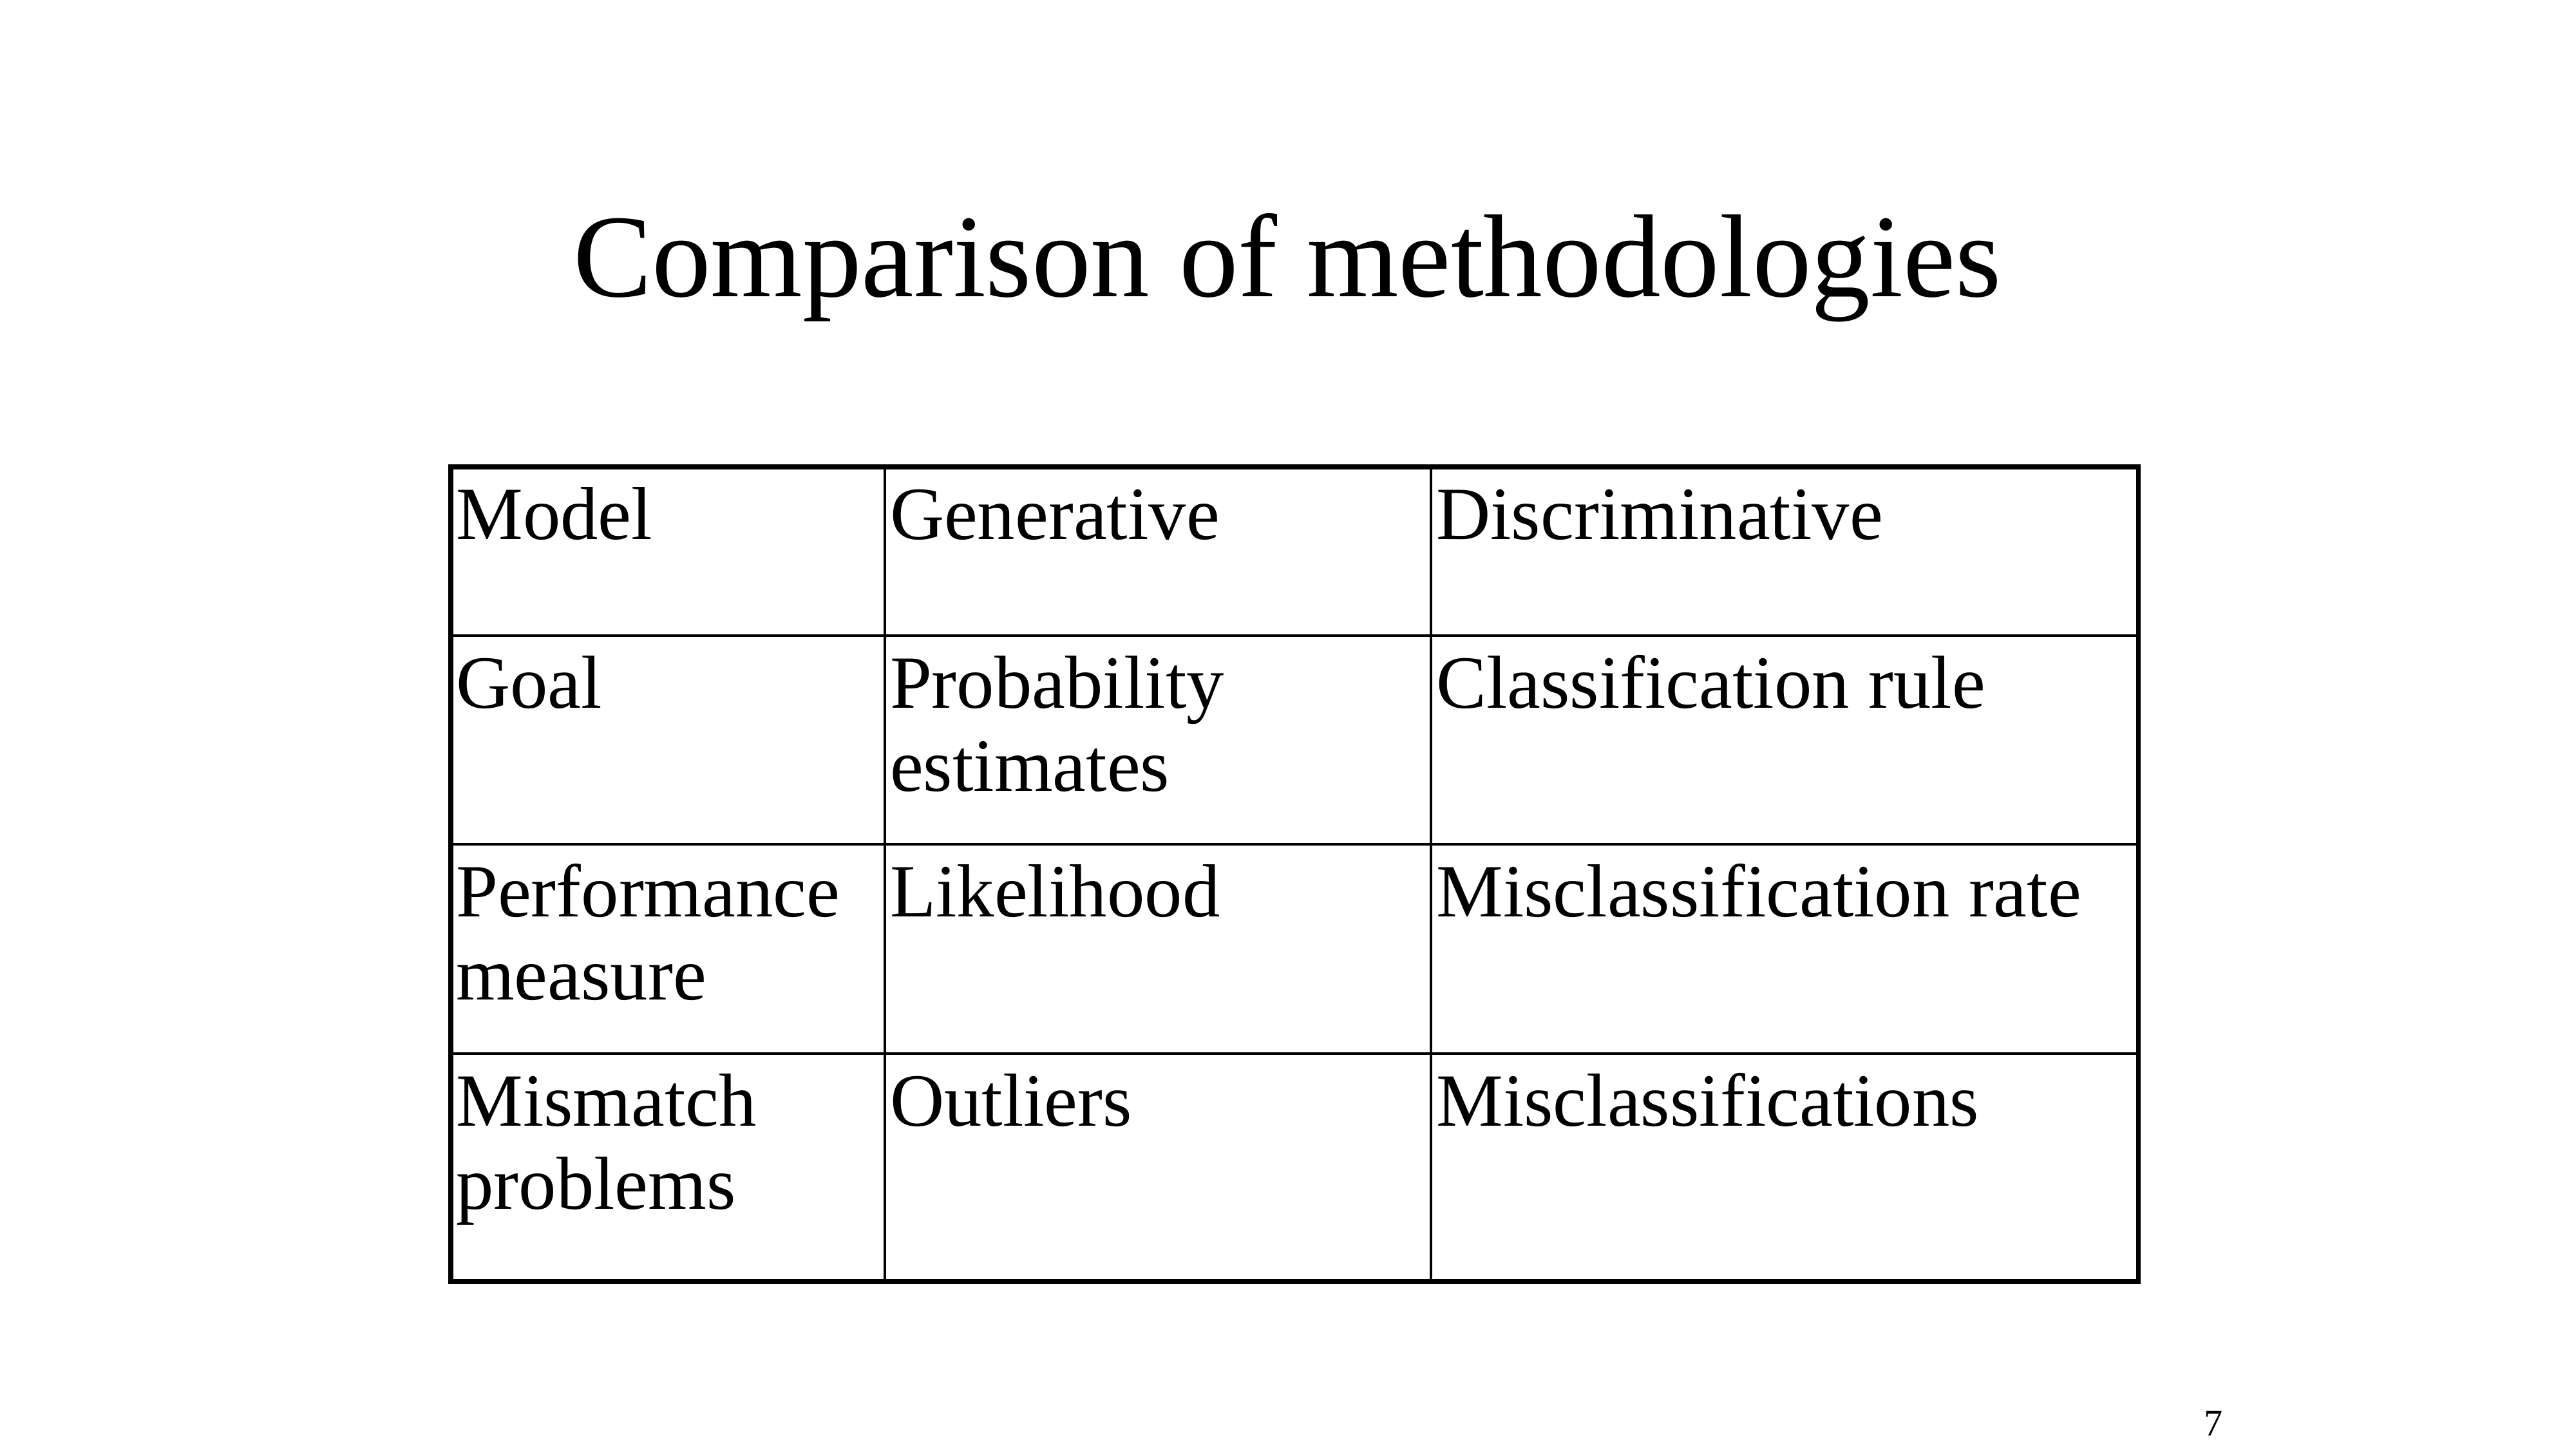

# Comparison of methodologies
| Model | Generative | Discriminative |
| --- | --- | --- |
| Goal | Probability estimates | Classification rule |
| Performance measure | Likelihood | Misclassification rate |
| Mismatch problems | Outliers | Misclassifications |
7